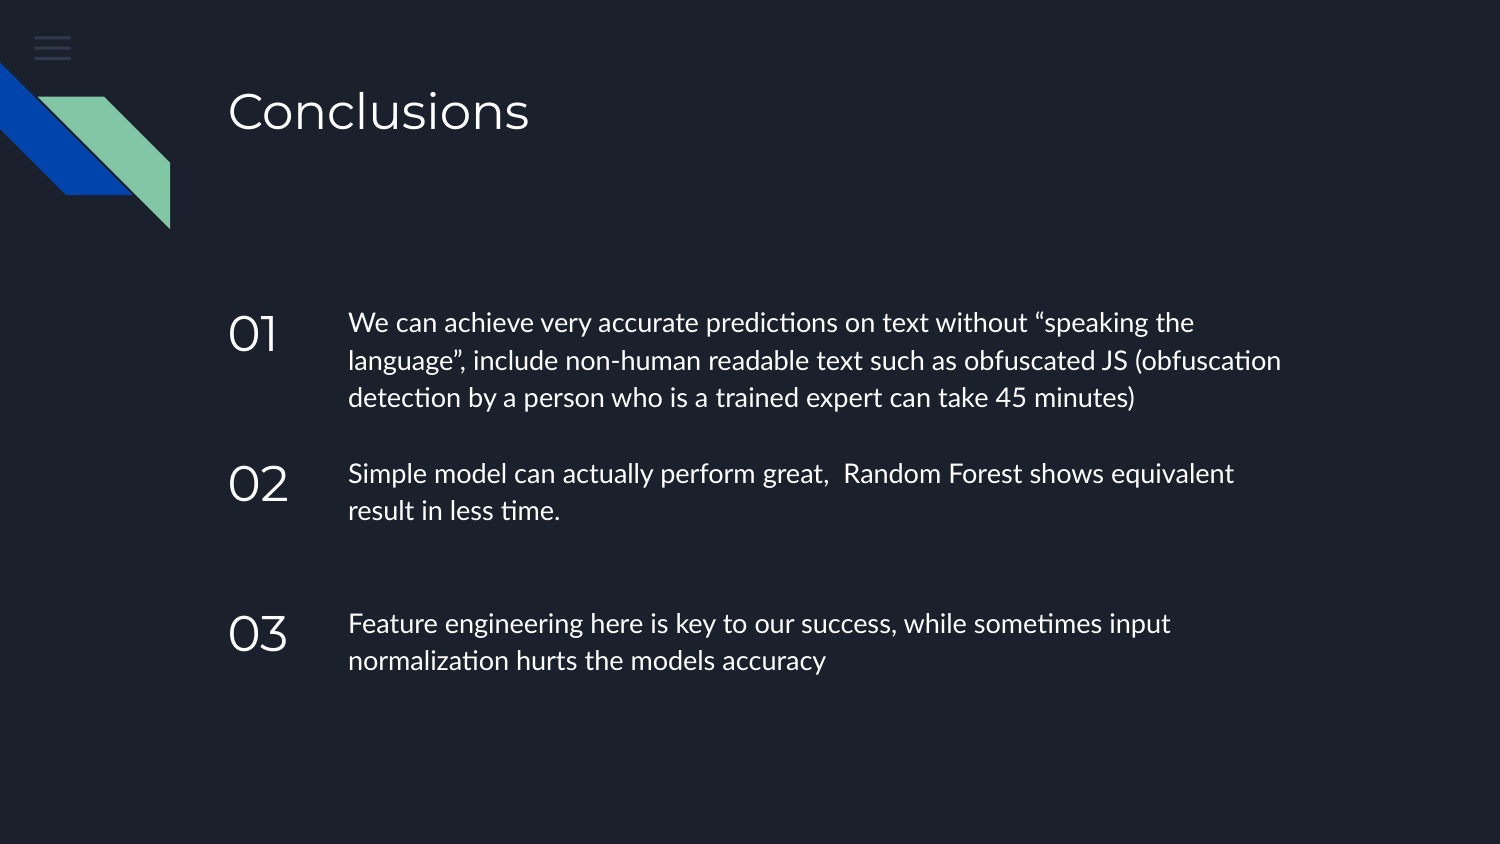

# Conclusions
01

We can achieve very accurate predictions on text without “speaking the language”, include non-human readable text such as obfuscated JS (obfuscation detection by a person who is a trained expert can take 45 minutes)
02

Simple model can actually perform great,  Random Forest shows equivalent result in less time.

03
Feature engineering here is key to our success, while sometimes input normalization hurts the models accuracy